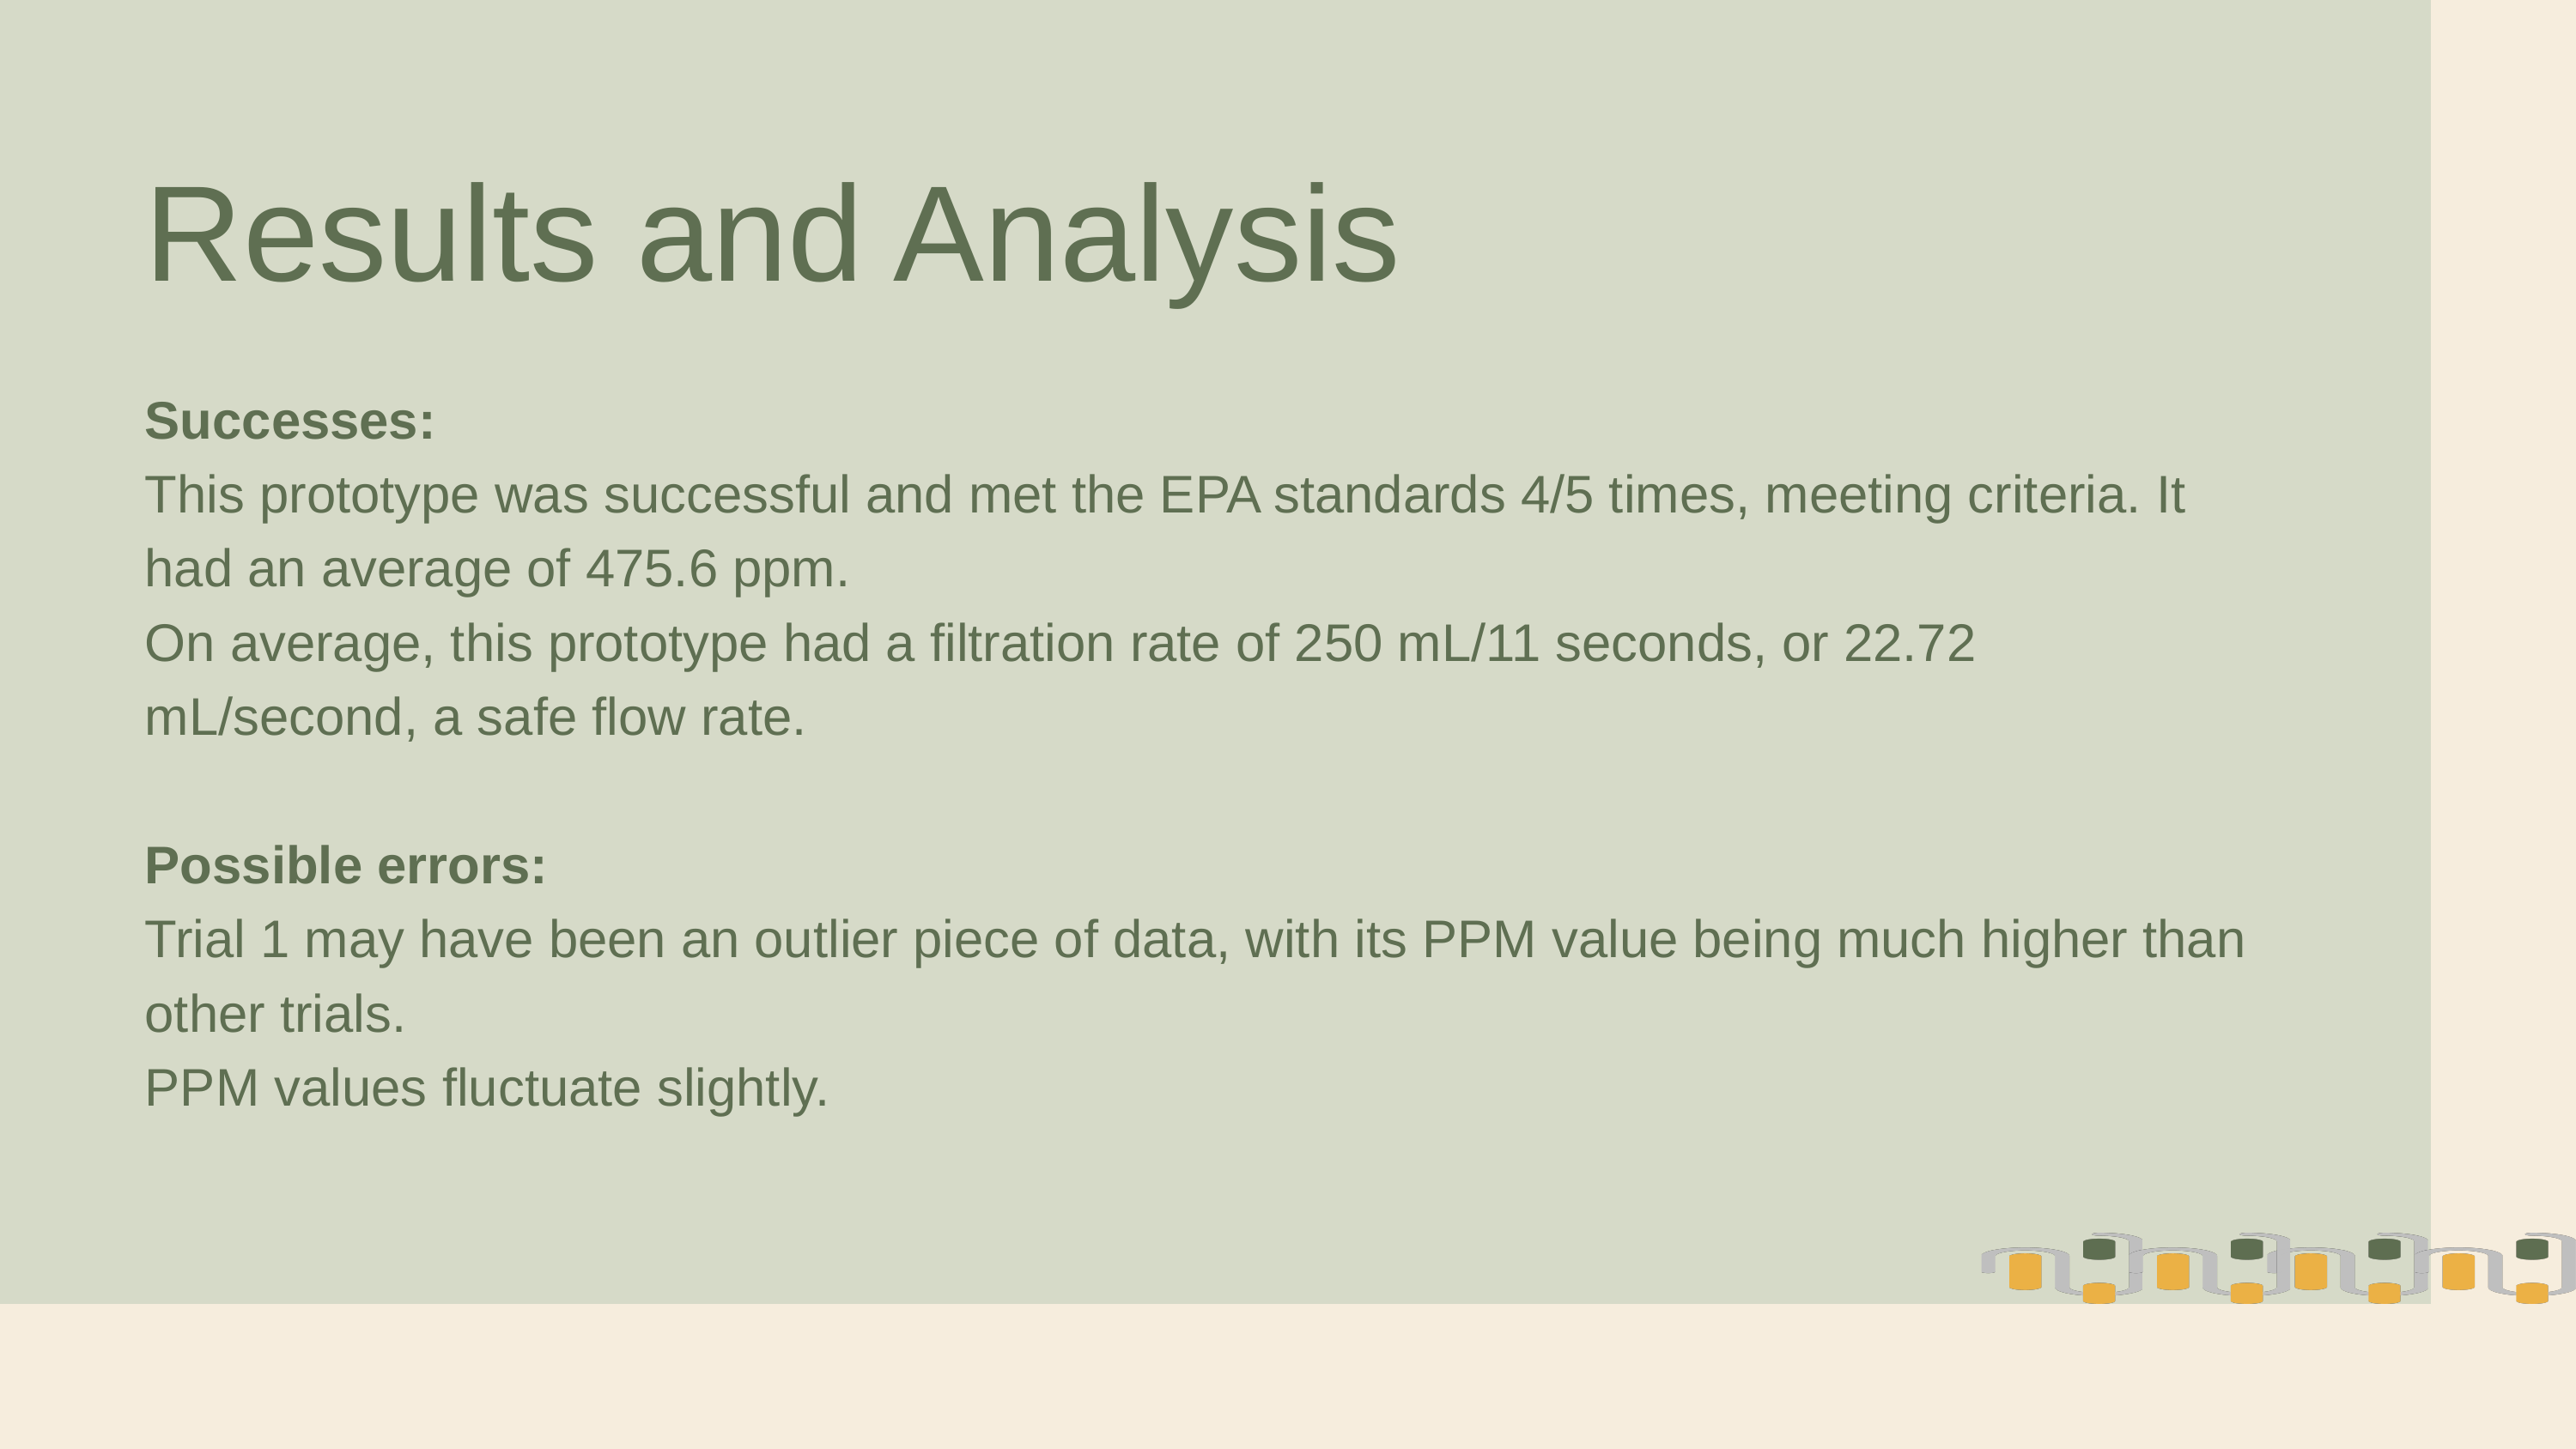

Results and Analysis
Successes:
This prototype was successful and met the EPA standards 4/5 times, meeting criteria. It had an average of 475.6 ppm.
On average, this prototype had a filtration rate of 250 mL/11 seconds, or 22.72 mL/second, a safe flow rate.

Possible errors:
Trial 1 may have been an outlier piece of data, with its PPM value being much higher than other trials.
PPM values fluctuate slightly.